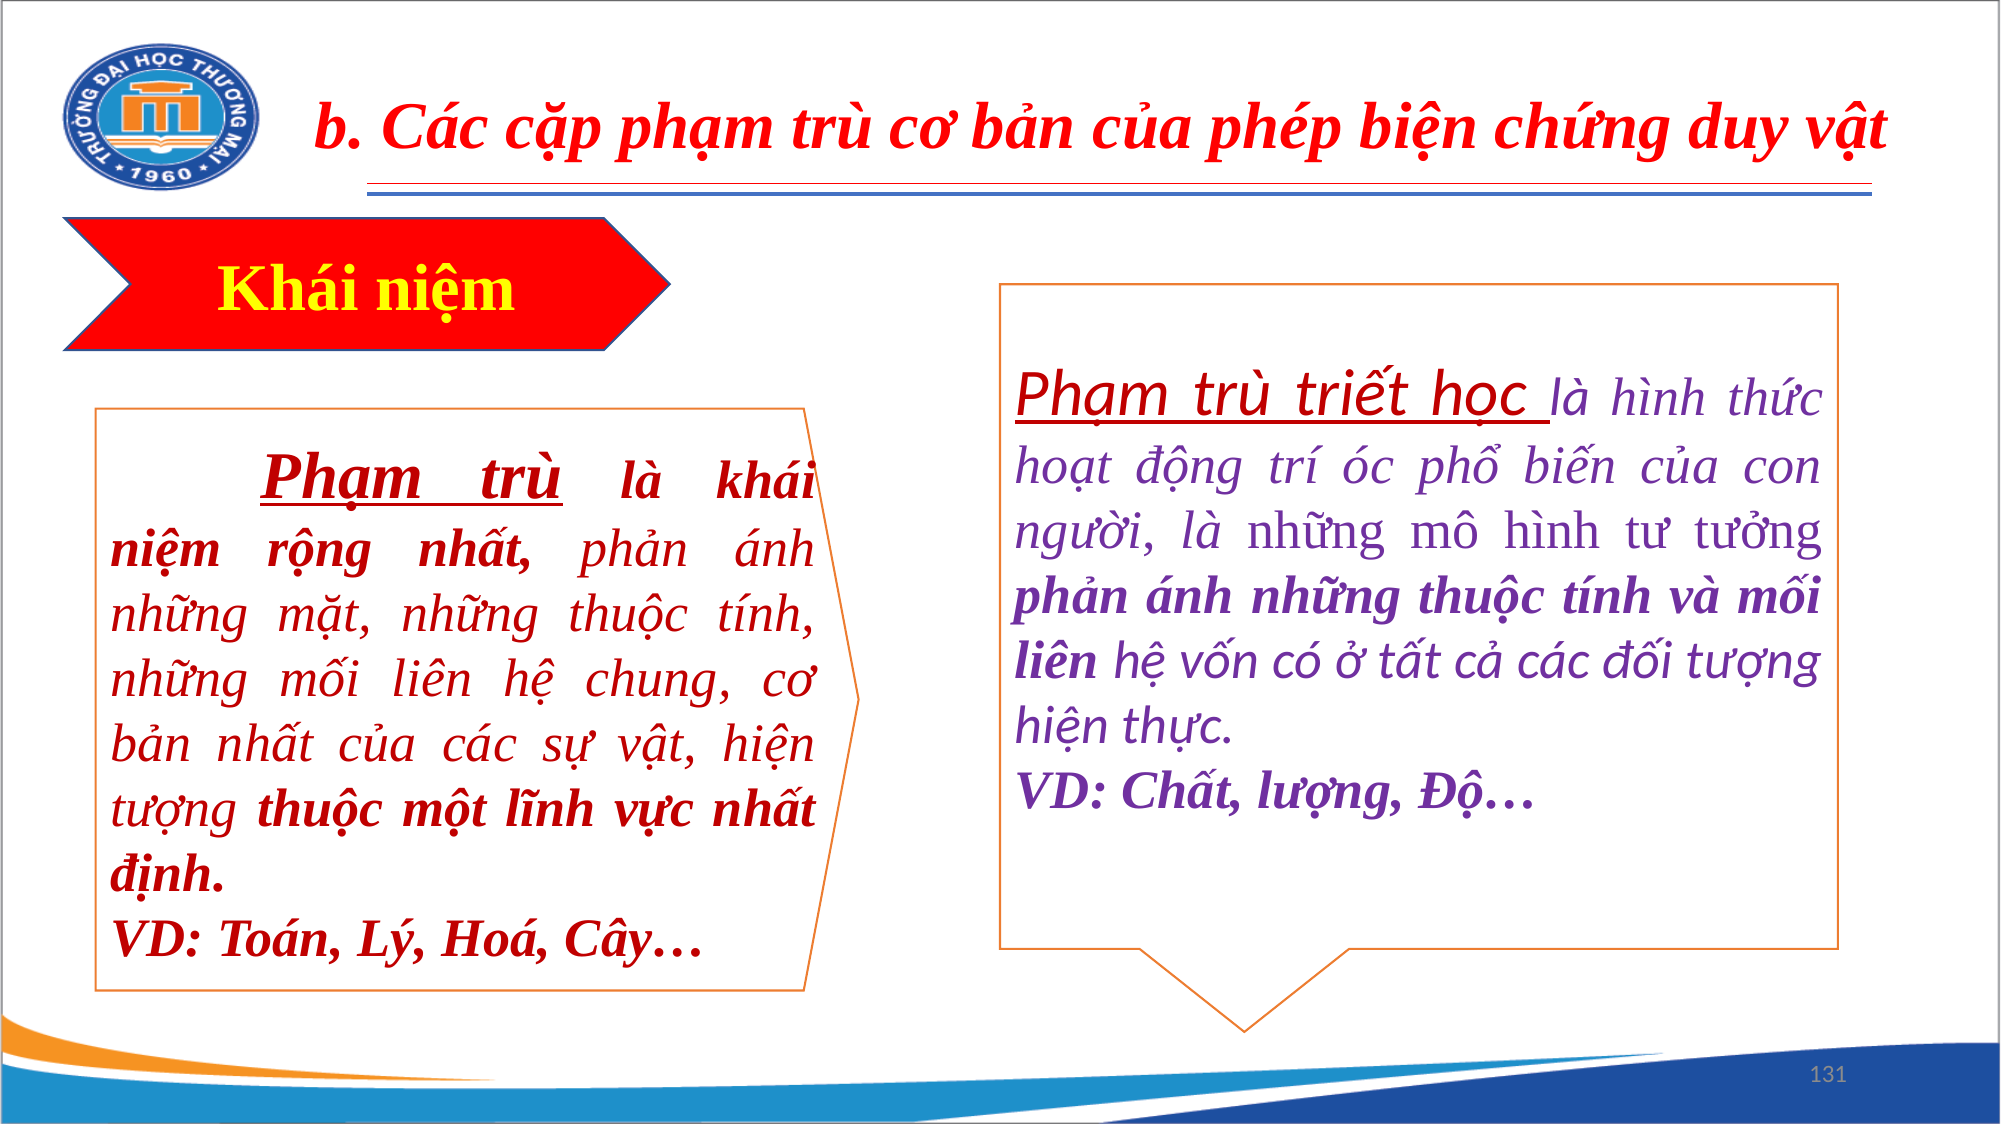

b. Các cặp phạm trù cơ bản của phép biện chứng duy vật
Khái niệm
Phạm trù triết học là hình thức hoạt động trí óc phổ biến của con người, là những mô hình tư tưởng phản ánh những thuộc tính và mối liên hệ vốn có ở tất cả các đối tượng hiện thực.
VD: Chất, lượng, Độ…

	Phạm trù là khái niệm rộng nhất, phản ánh những mặt, những thuộc tính, những mối liên hệ chung, cơ bản nhất của các sự vật, hiện tượng thuộc một lĩnh vực nhất định.
VD: Toán, Lý, Hoá, Cây…
131